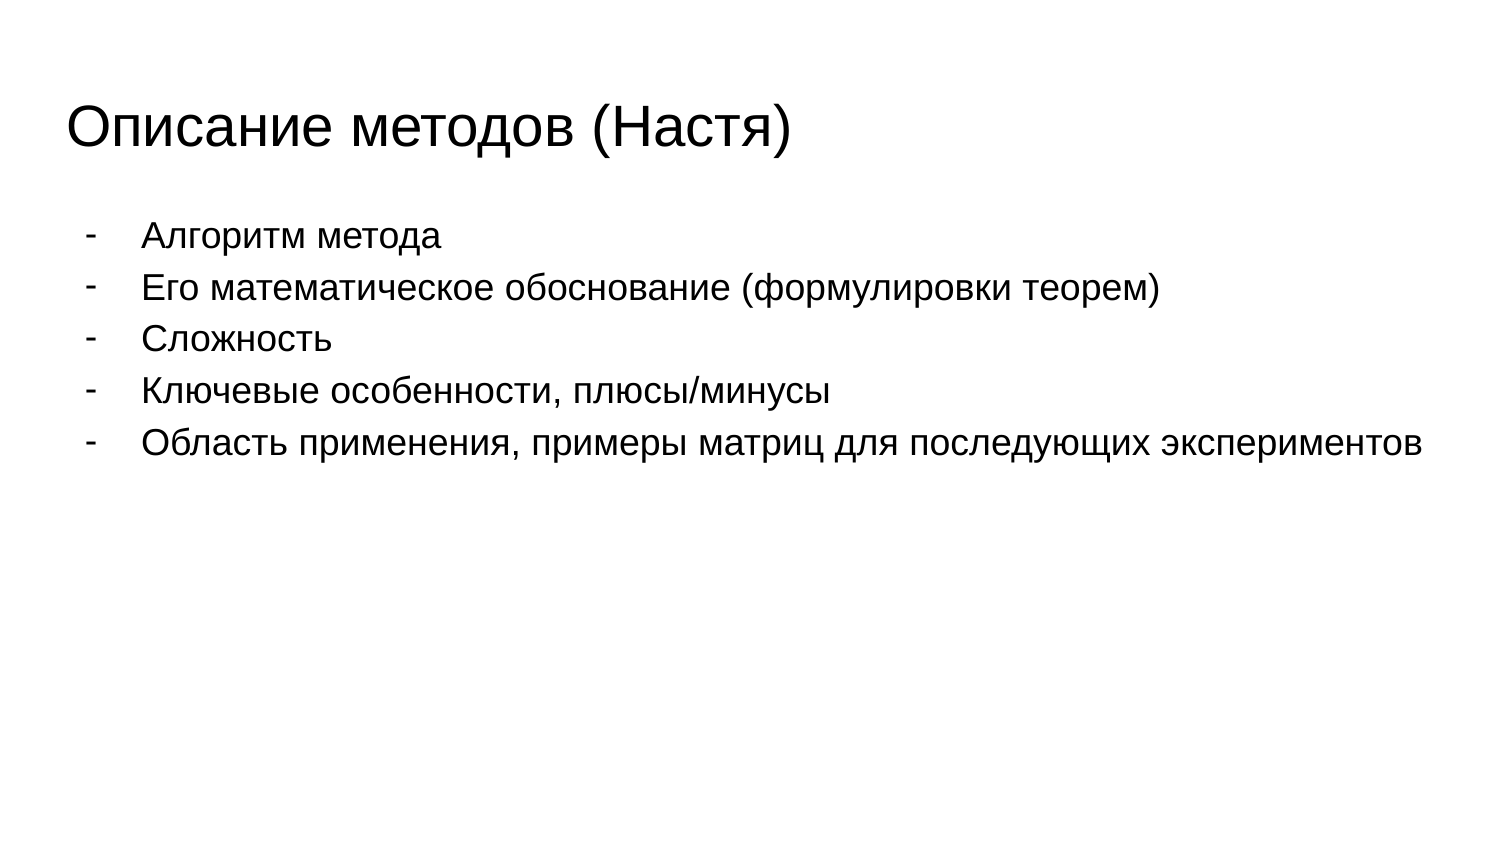

# Описание методов (Настя)
Алгоритм метода
Его математическое обоснование (формулировки теорем)
Сложность
Ключевые особенности, плюсы/минусы
Область применения, примеры матриц для последующих экспериментов